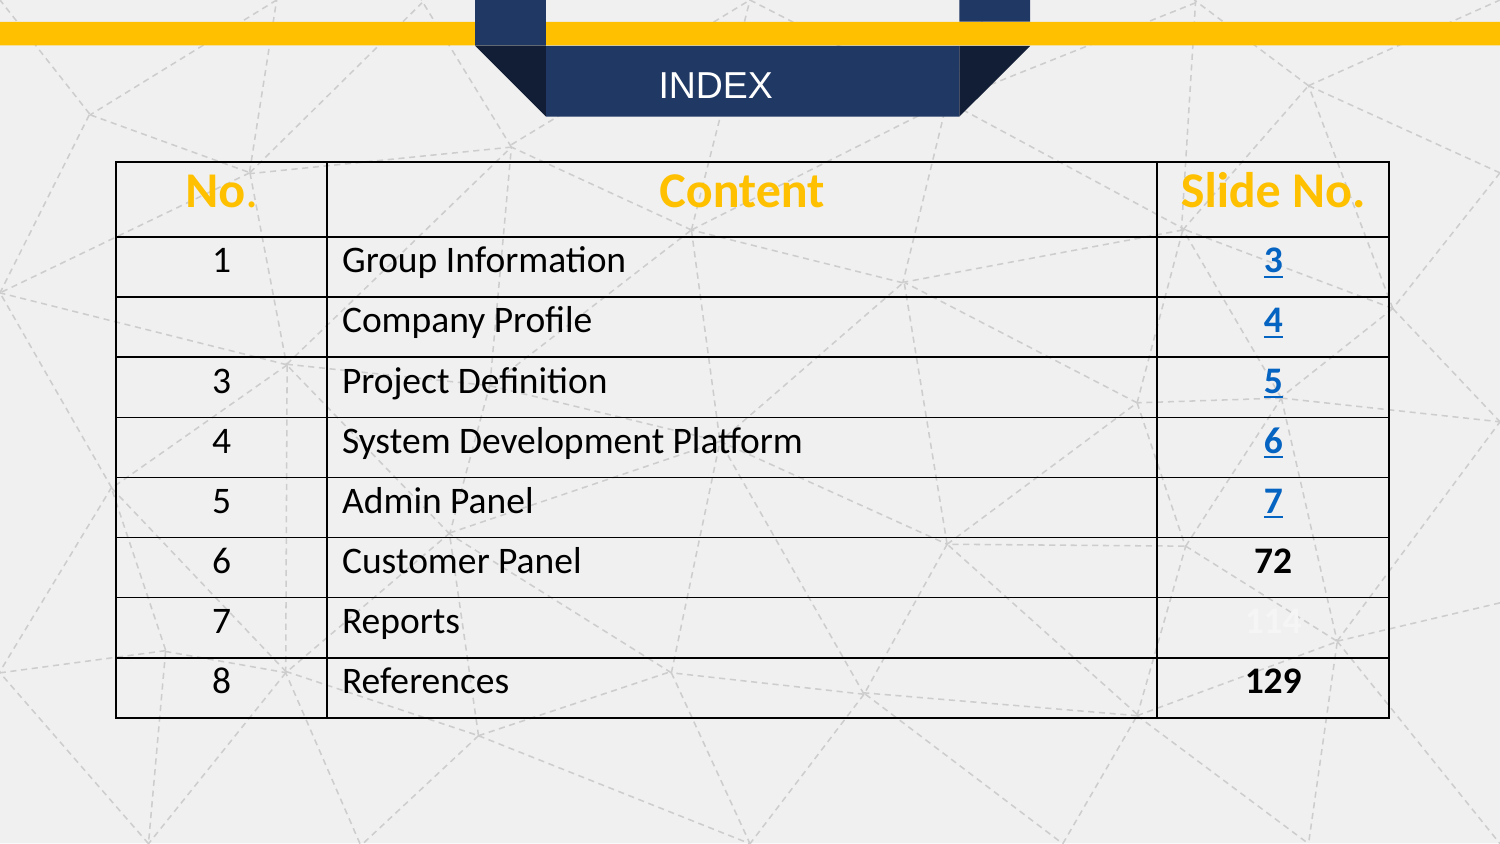

INDEX
| No. | Content | Slide No. |
| --- | --- | --- |
| 1 | Group Information | 3 |
|  | Company Profile | 4 |
| 3 | Project Definition | 5 |
| 4 | System Development Platform | 6 |
| 5 | Admin Panel | 7 |
| 6 | Customer Panel | 72 |
| 7 | Reports | 114 |
| 8 | References | 129 |